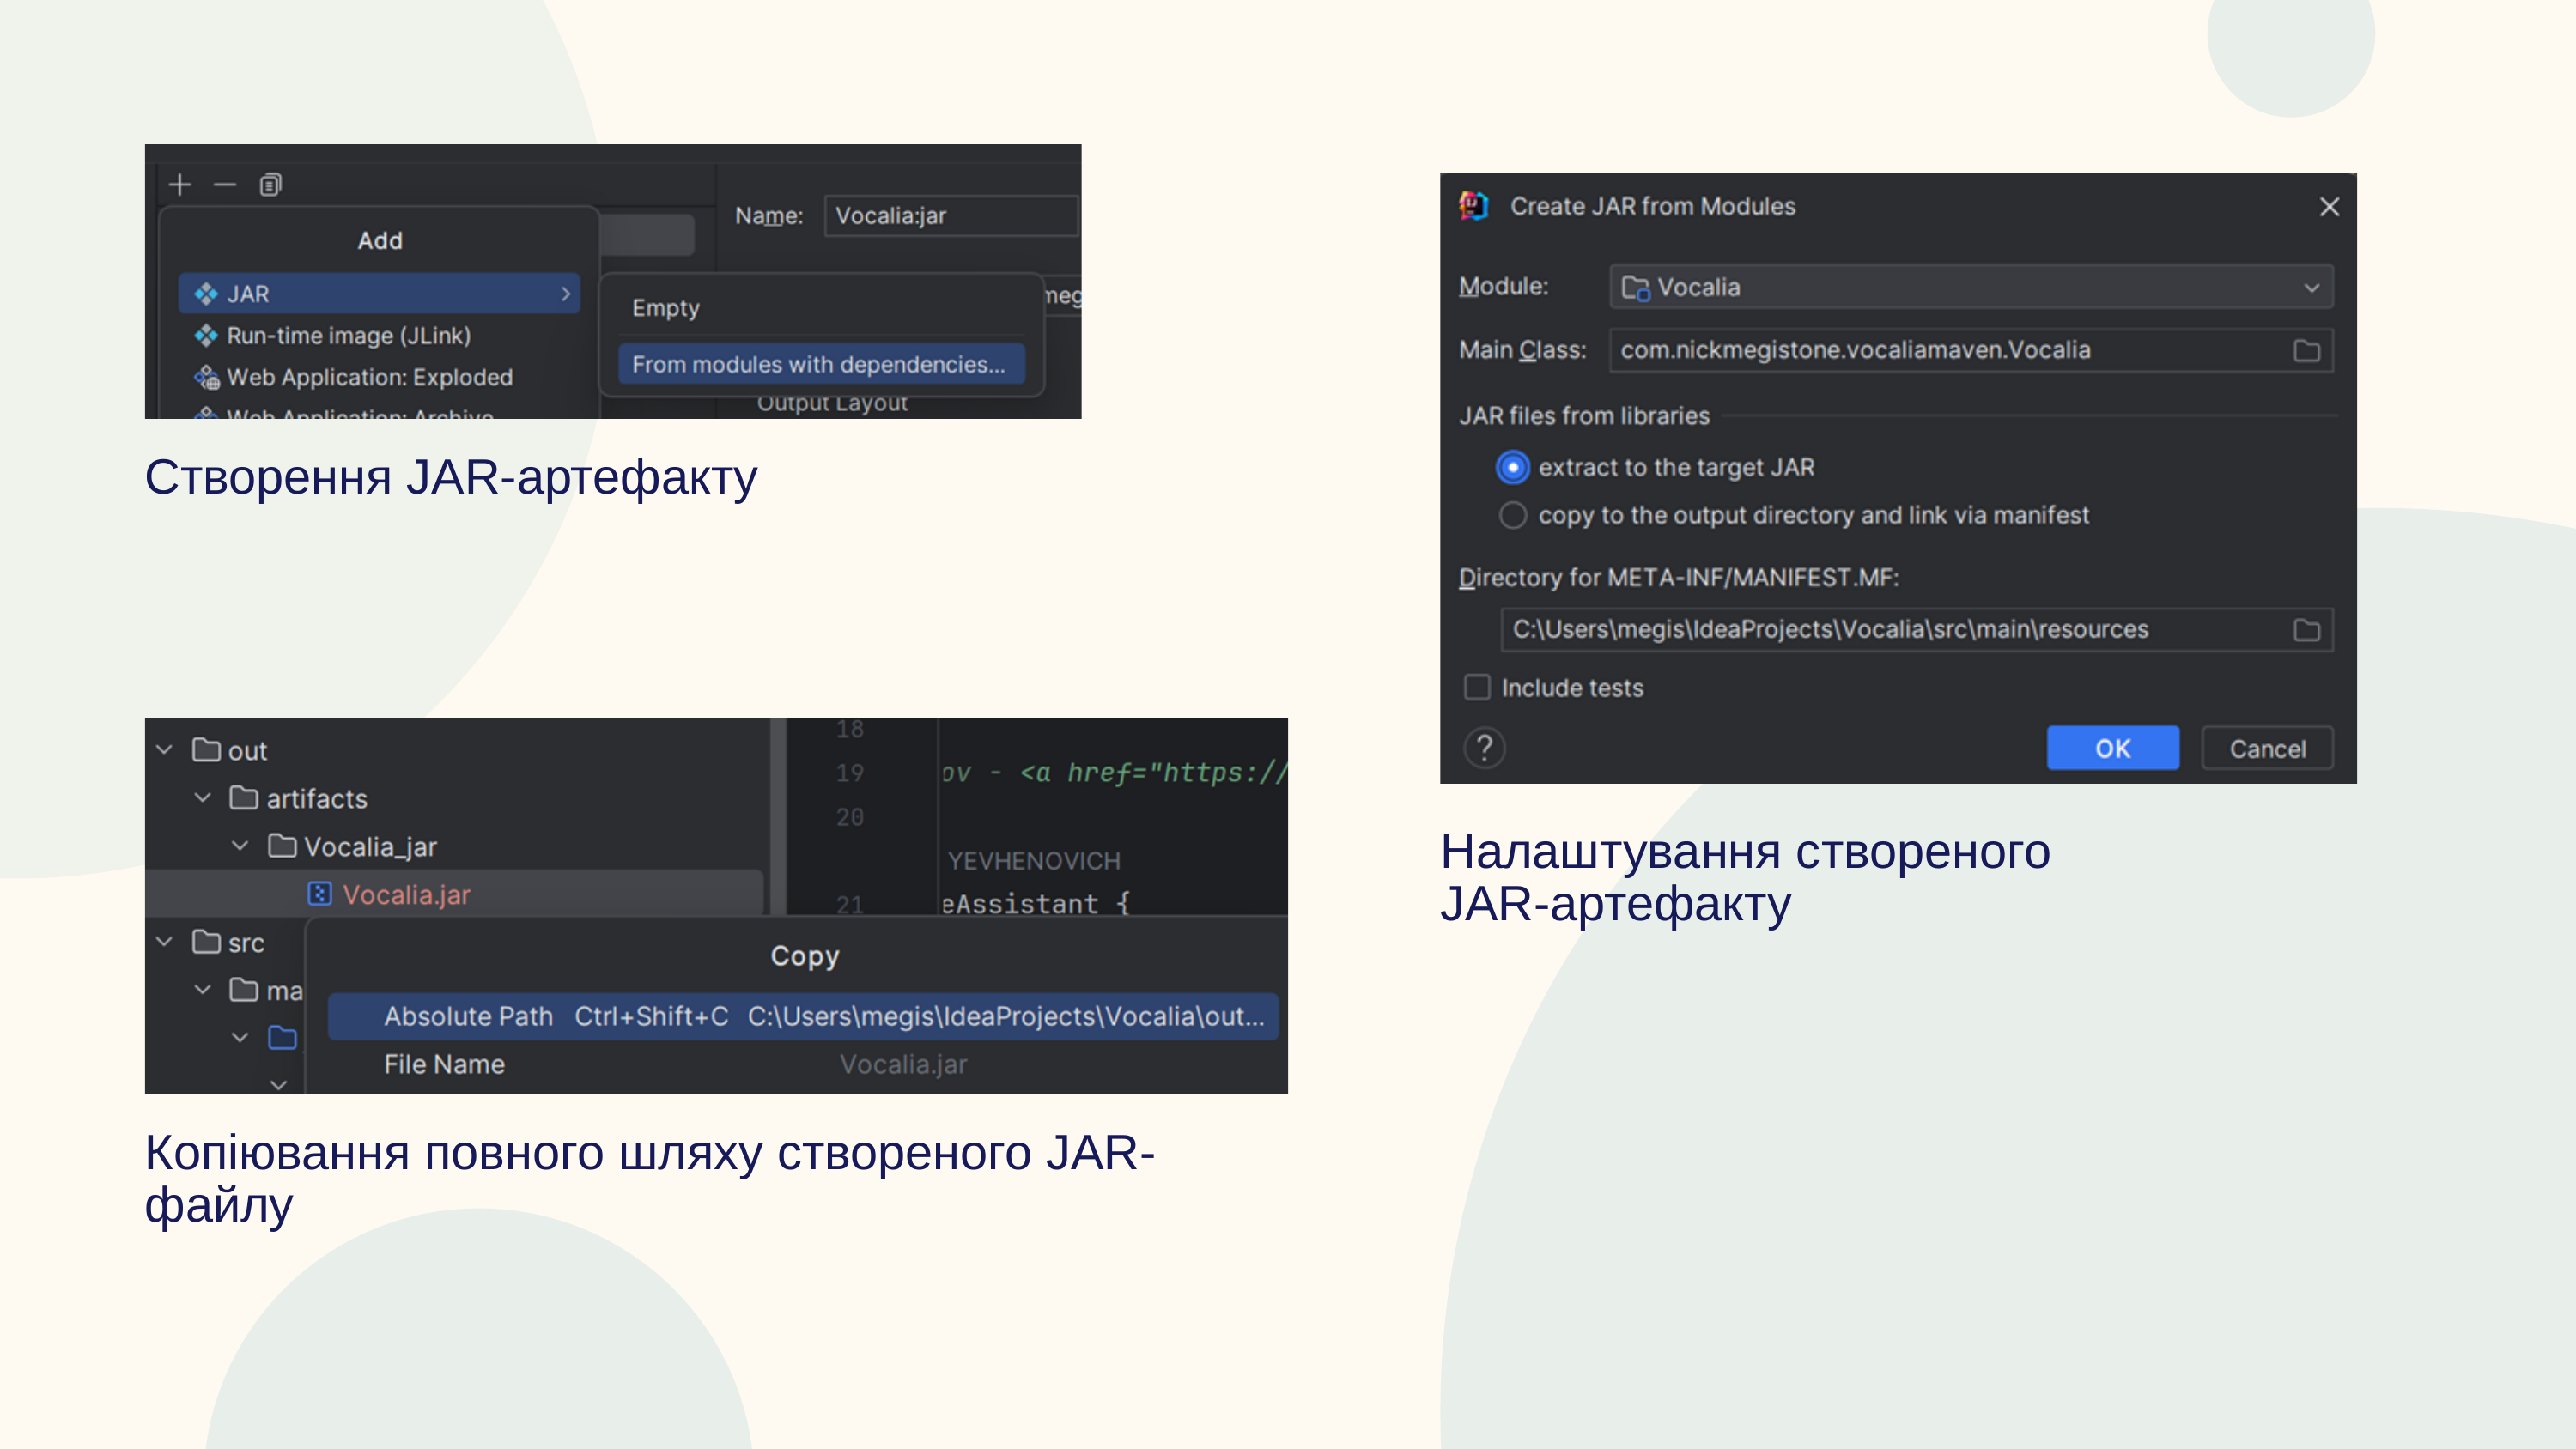

Створення JAR-артефакту

Налаштування створеного JAR-артефакту
Копіювання повного шляху створеного JAR-файлу